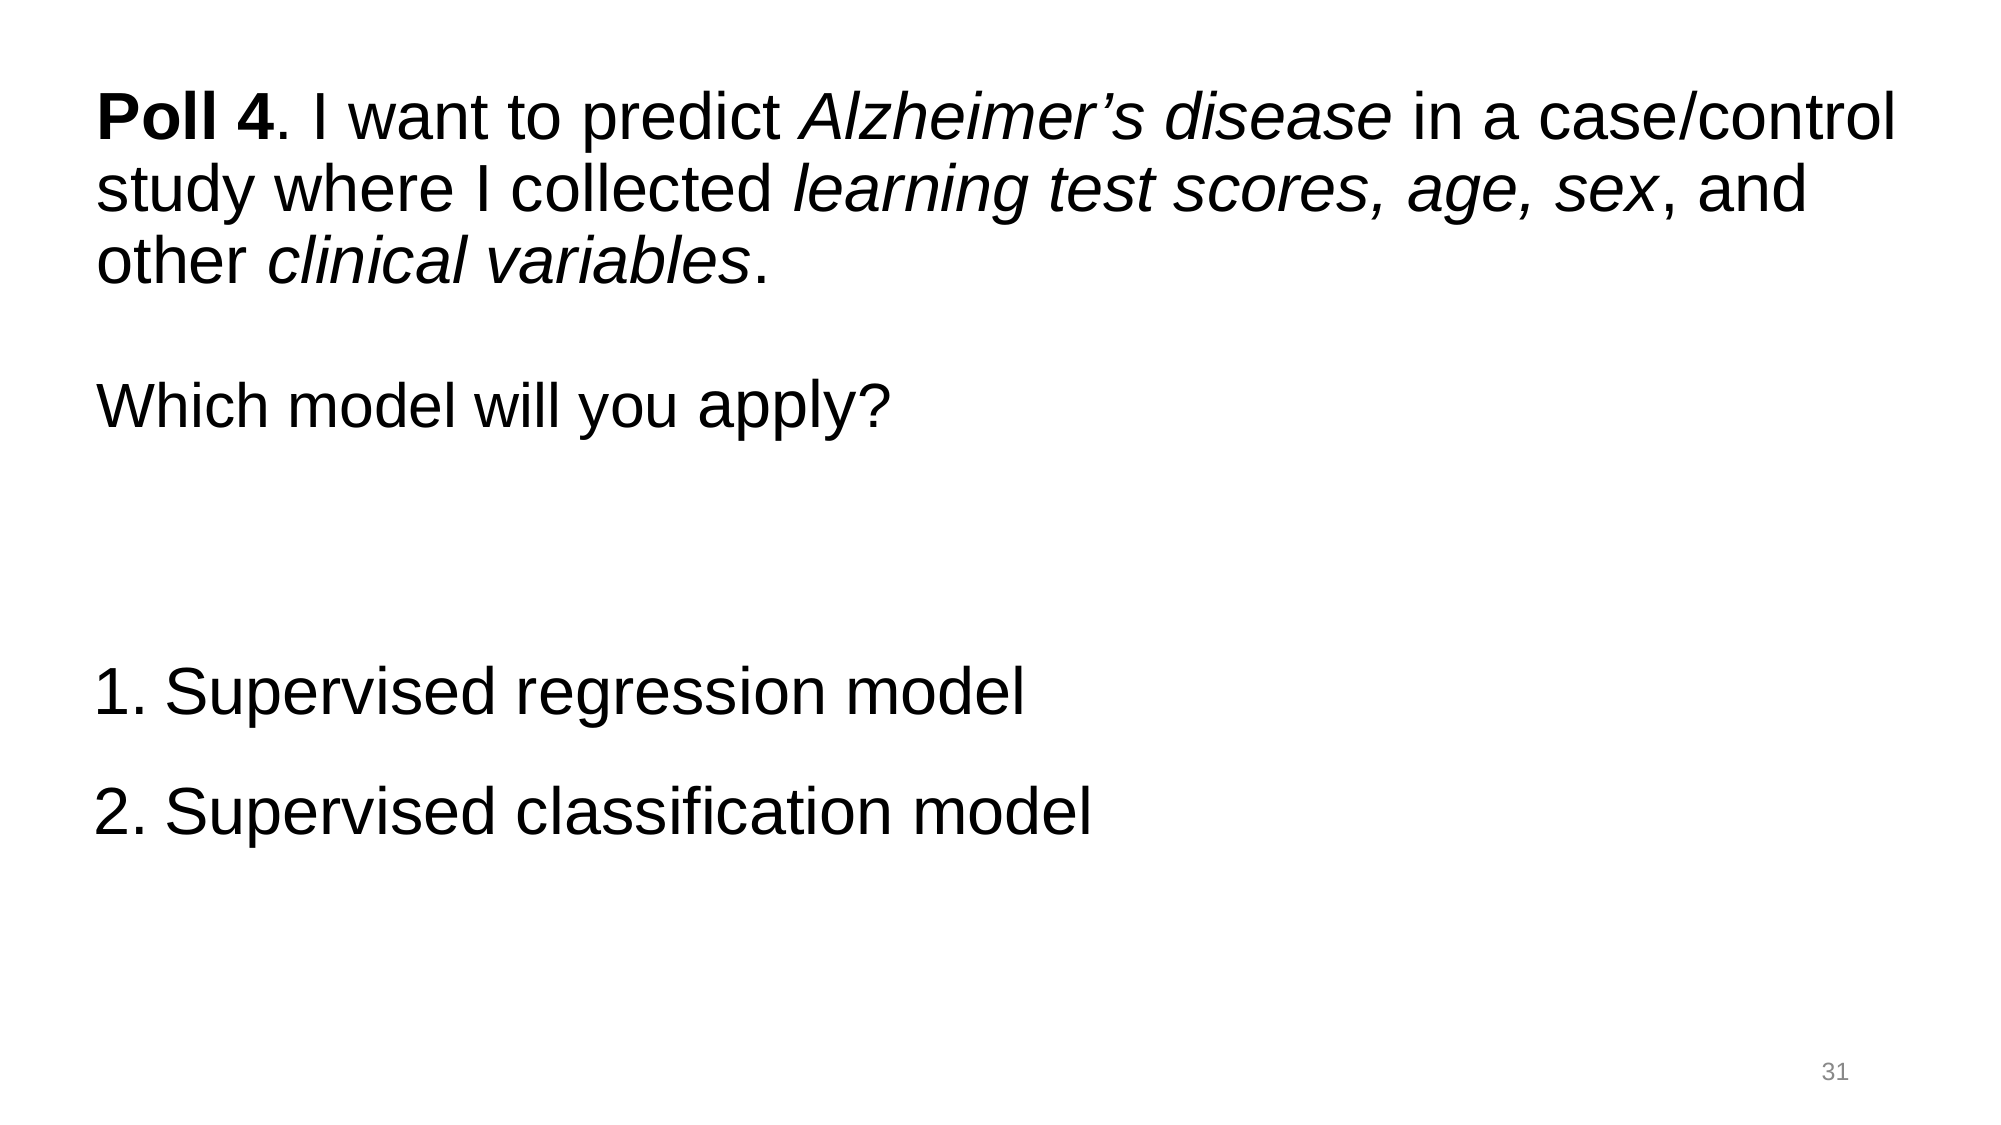

# Poll 4. I want to predict Alzheimer’s disease in a case/control study where I collected learning test scores, age, sex, and other clinical variables.

Which model will you apply?
Supervised regression model
Supervised classification model
31